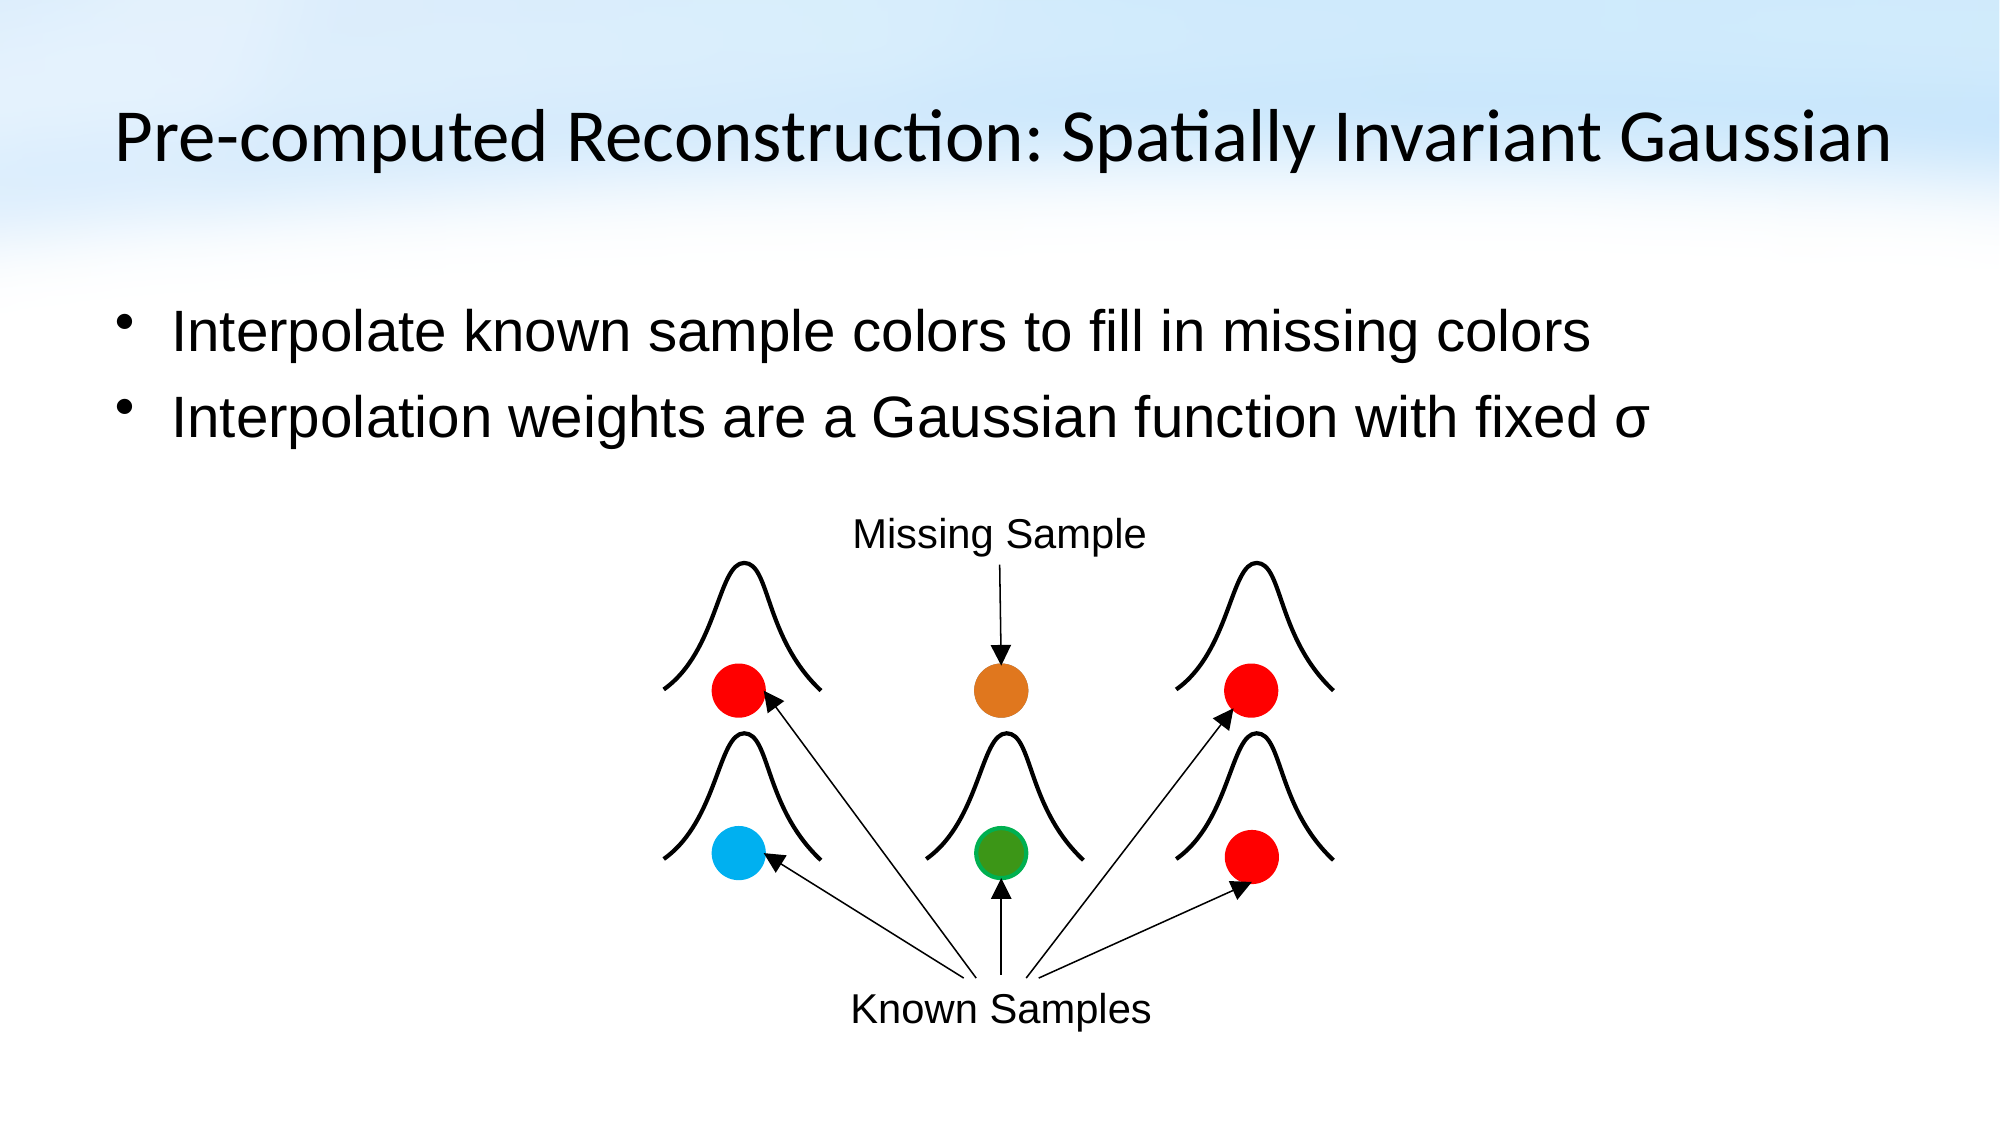

# Pre-computed Reconstruction: Spatially Invariant Gaussian
Interpolate known sample colors to fill in missing colors
Interpolation weights are a Gaussian function with fixed σ

Missing Sample

?

Known Samples